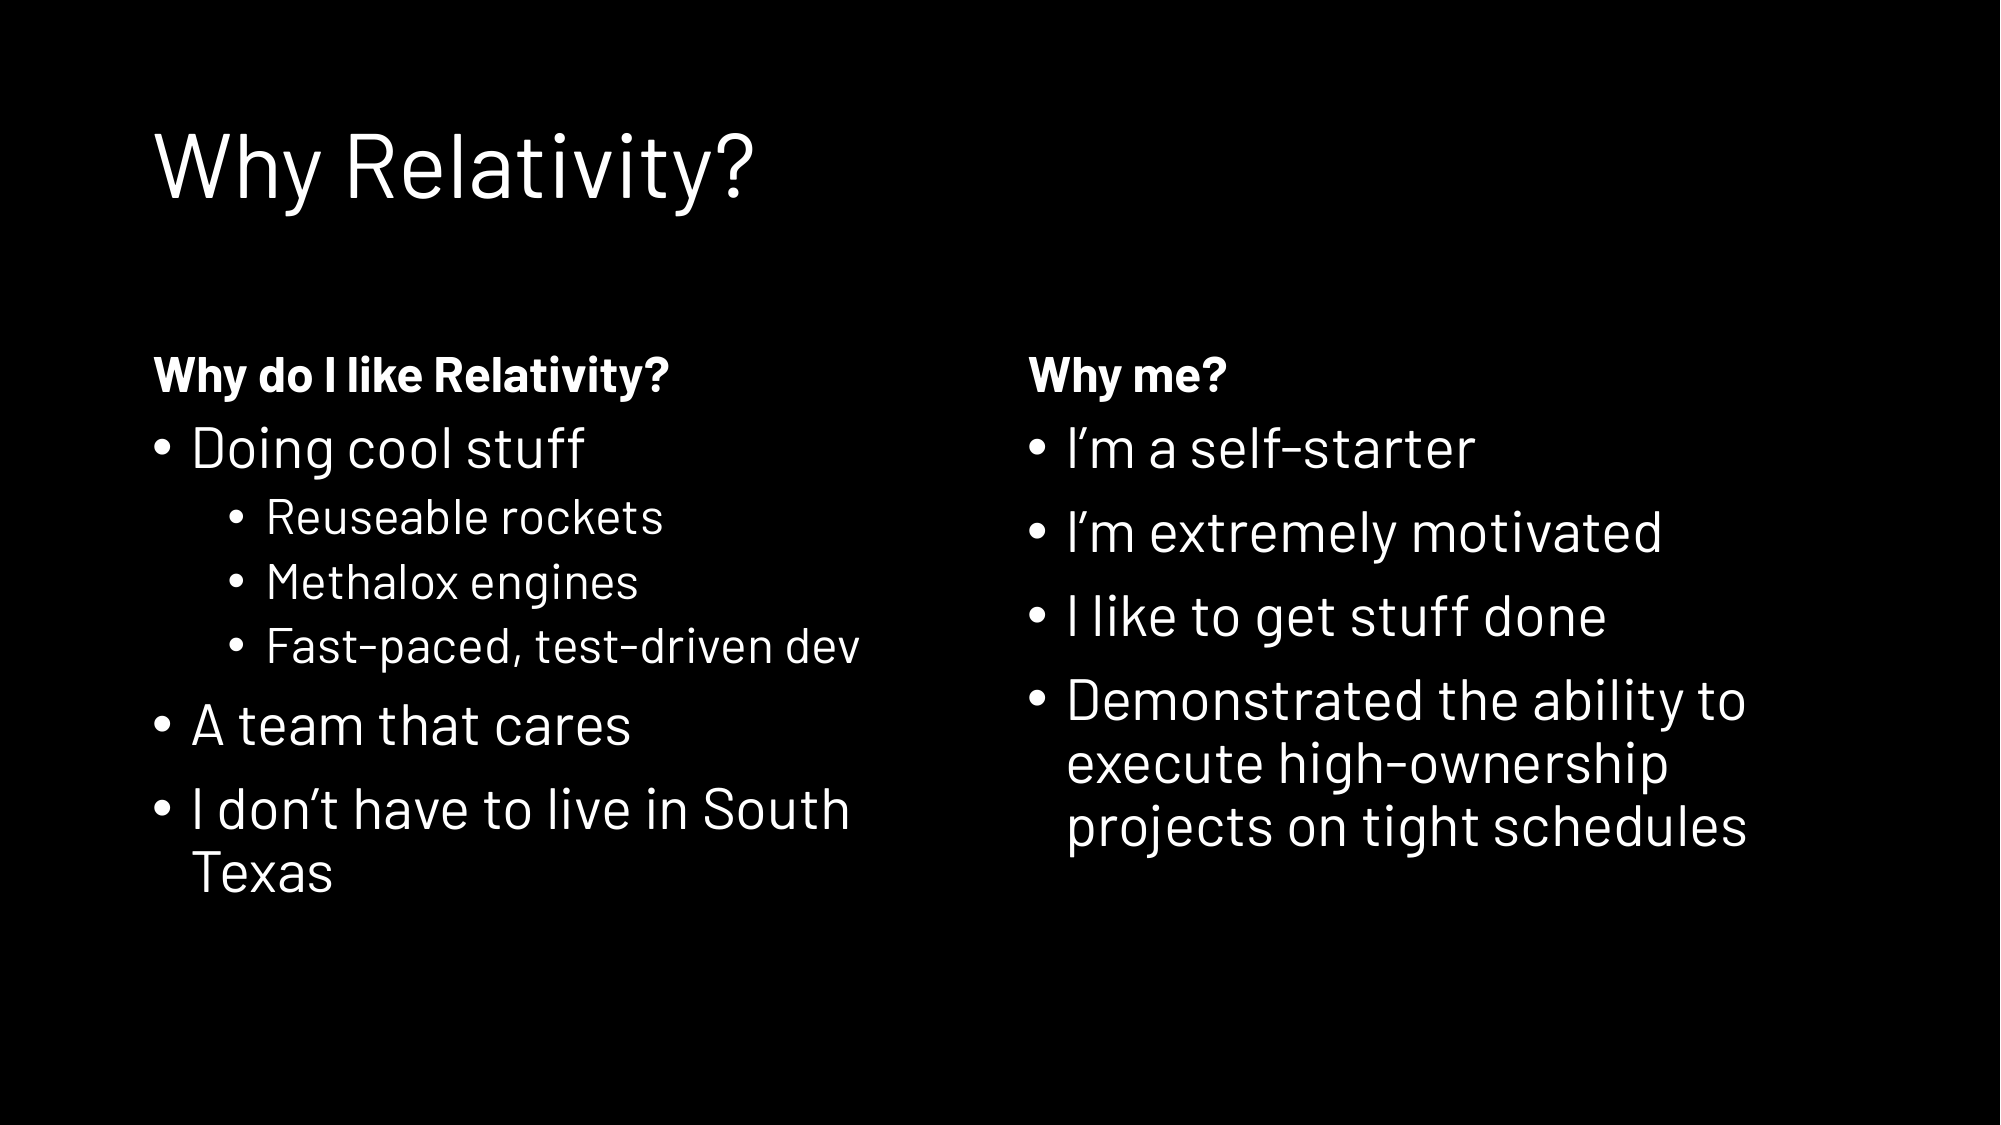

# Why Relativity?
Why do I like Relativity?
Why me?
Doing cool stuff
Reuseable rockets
Methalox engines
Fast-paced, test-driven dev
A team that cares
I don’t have to live in South Texas

I’m a self-starter
I’m extremely motivated
I like to get stuff done
Demonstrated the ability to execute high-ownership projects on tight schedules